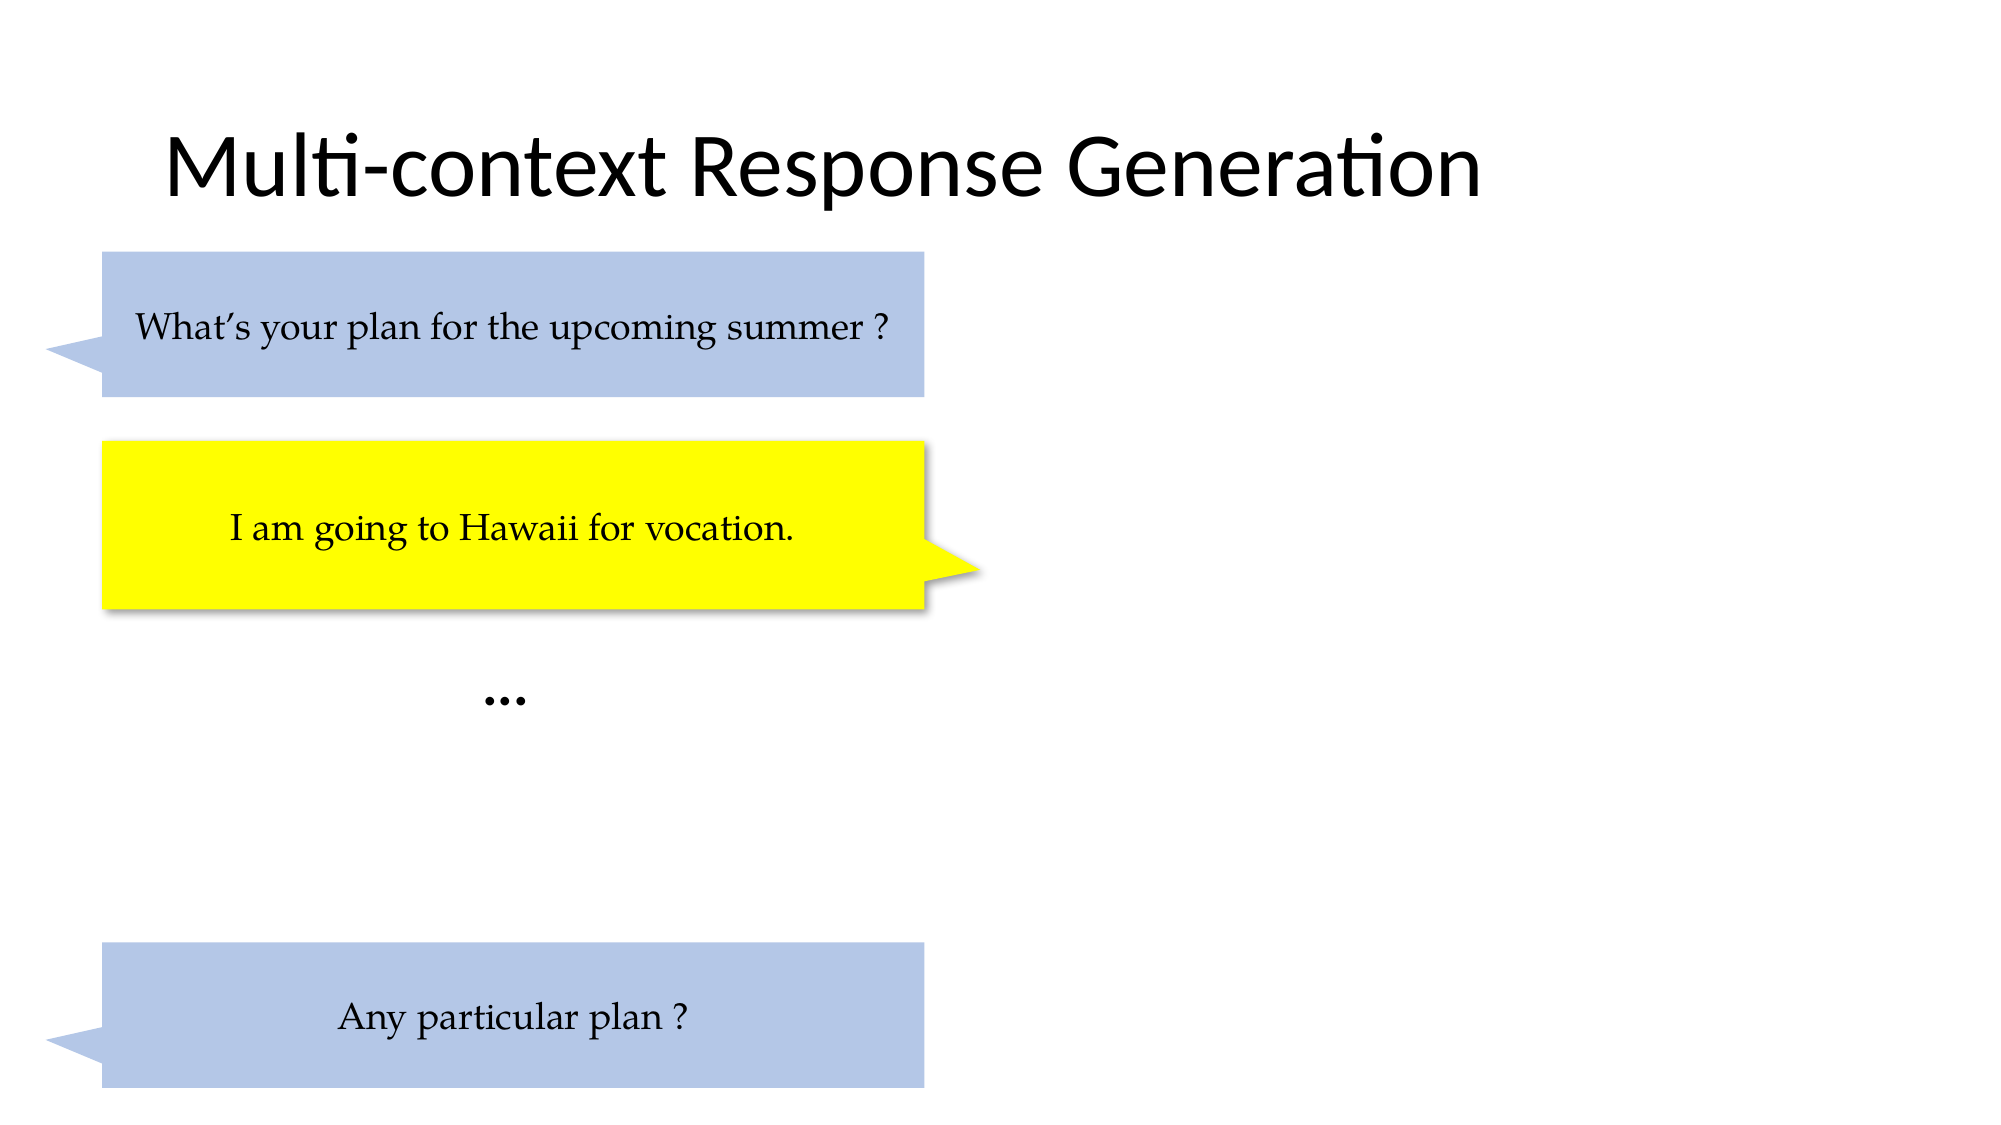

Multi-context Response Generation

What’s your plan for the upcoming summer ?
 I am going to Hawaii for vocation.
...
Any particular plan ?